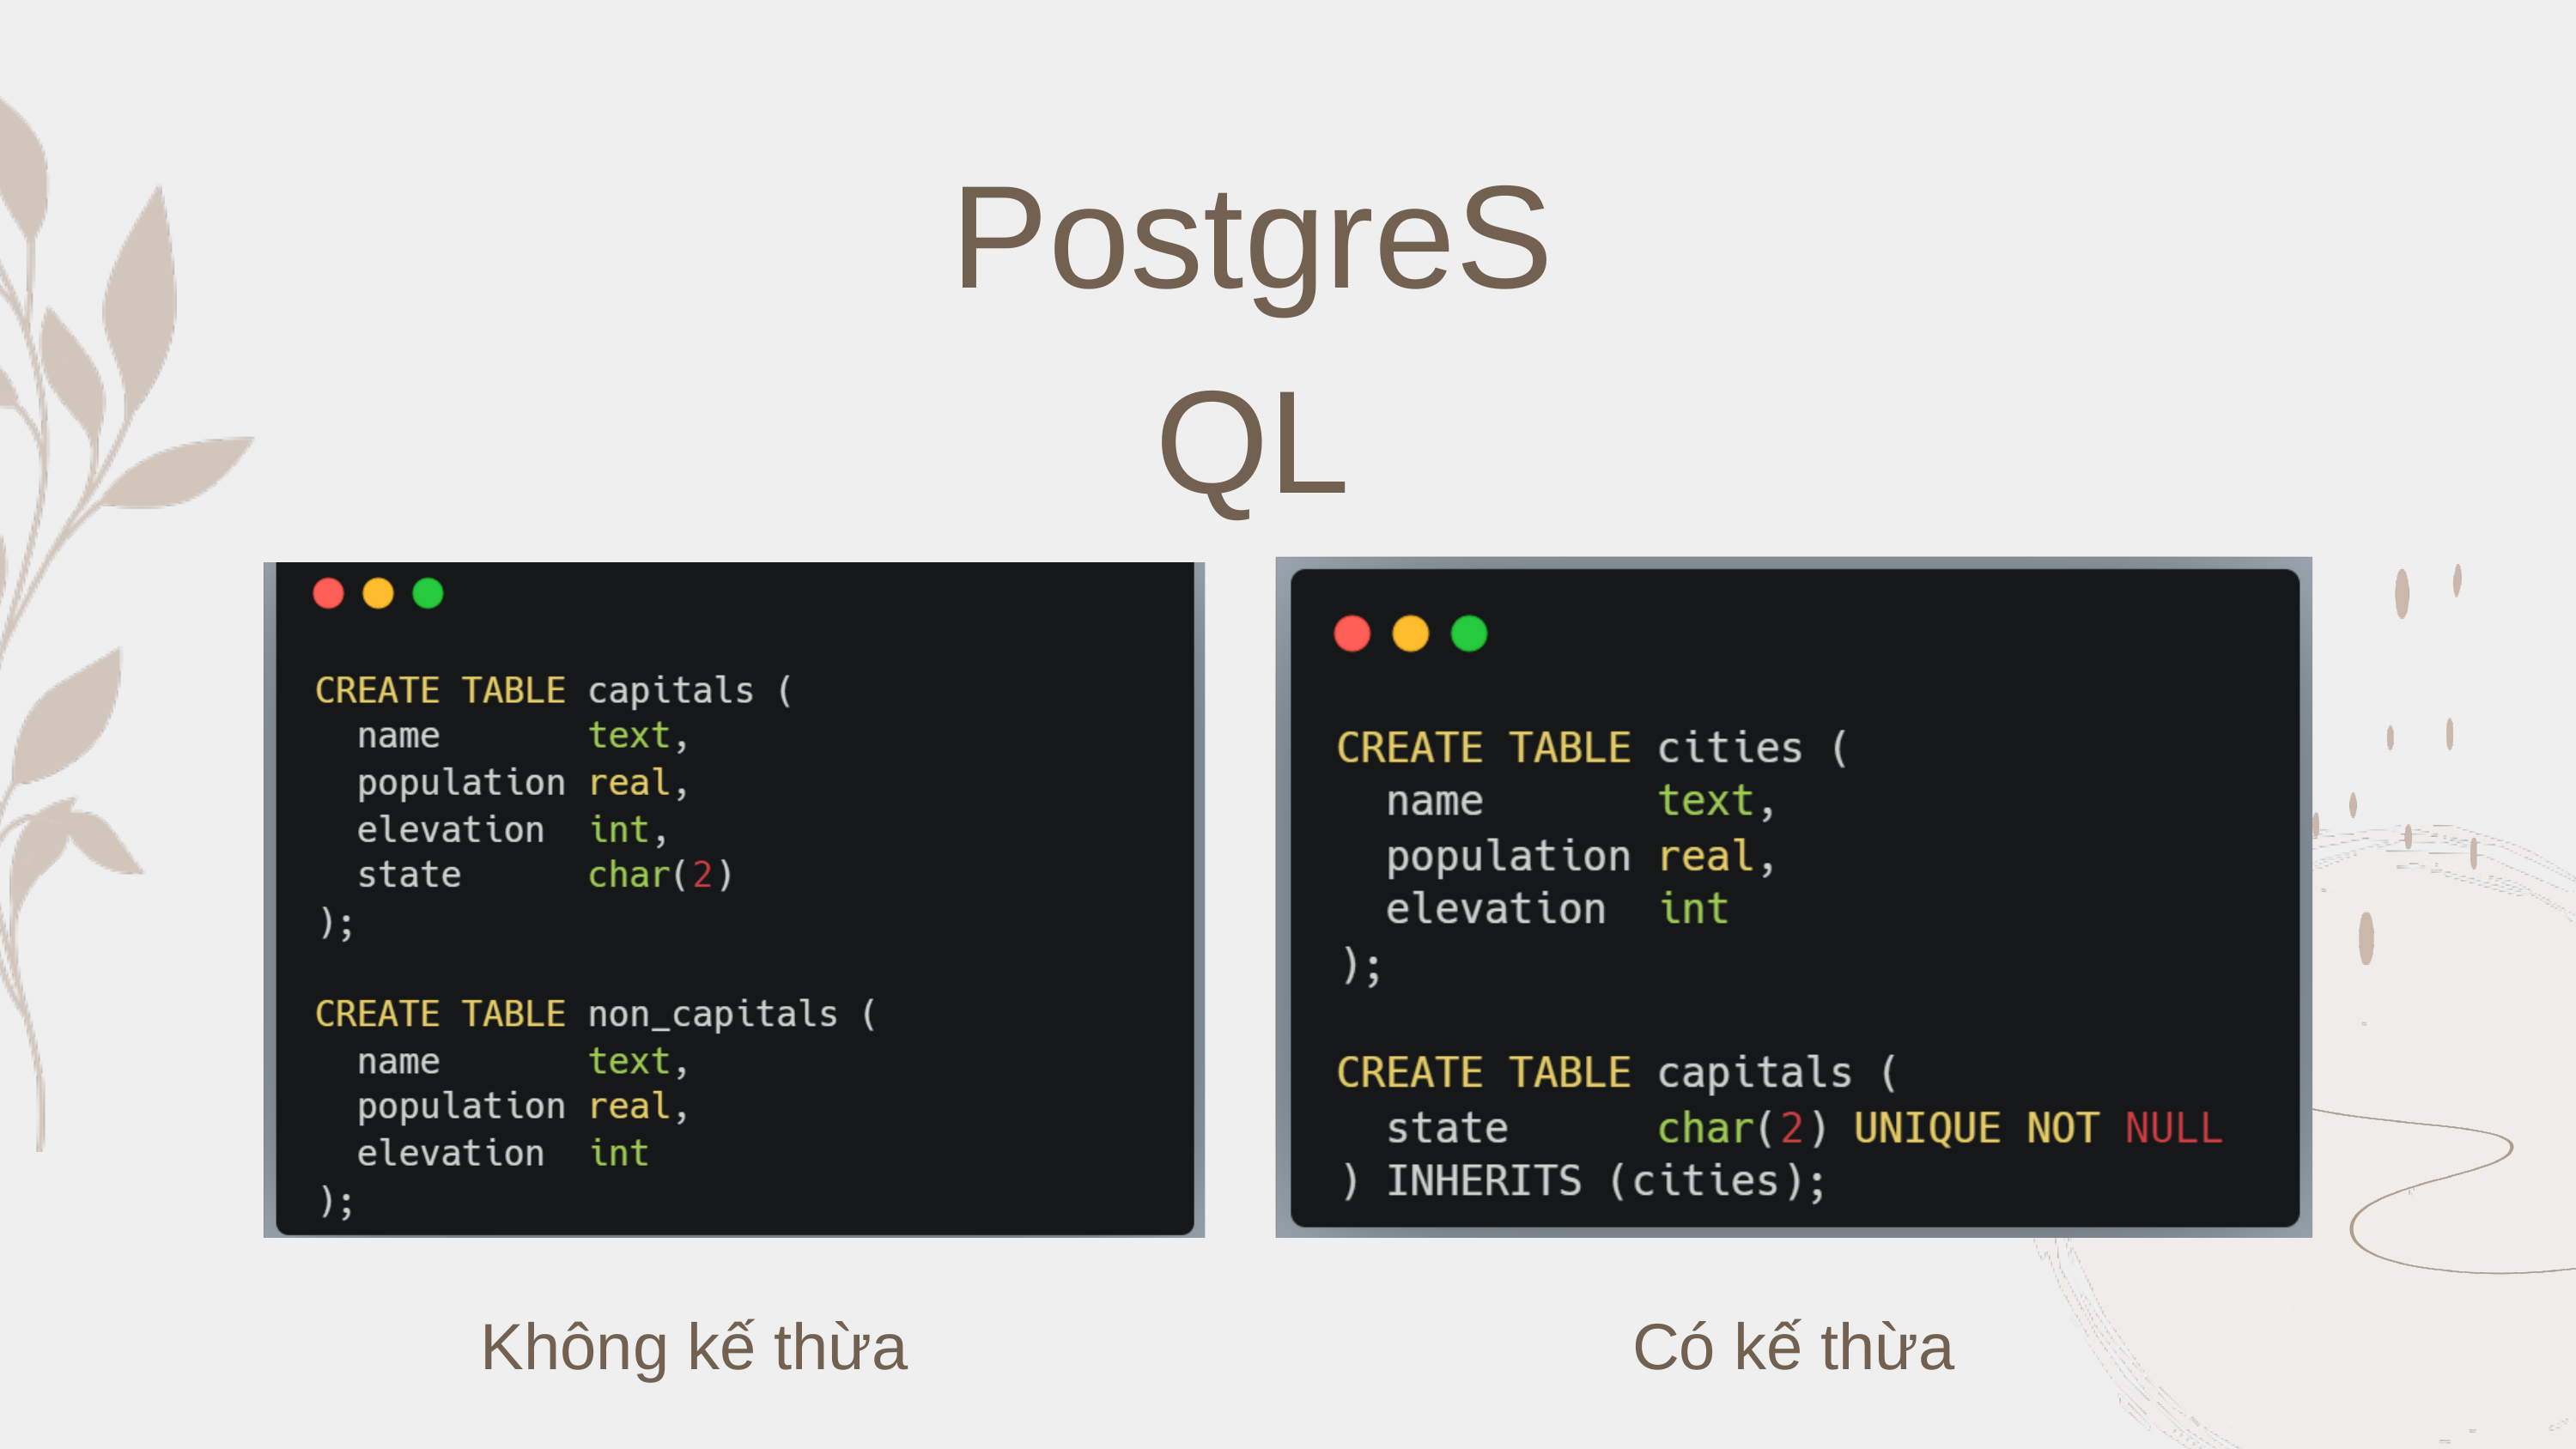

PostgreSQL

Không kế thừa
Có kế thừa